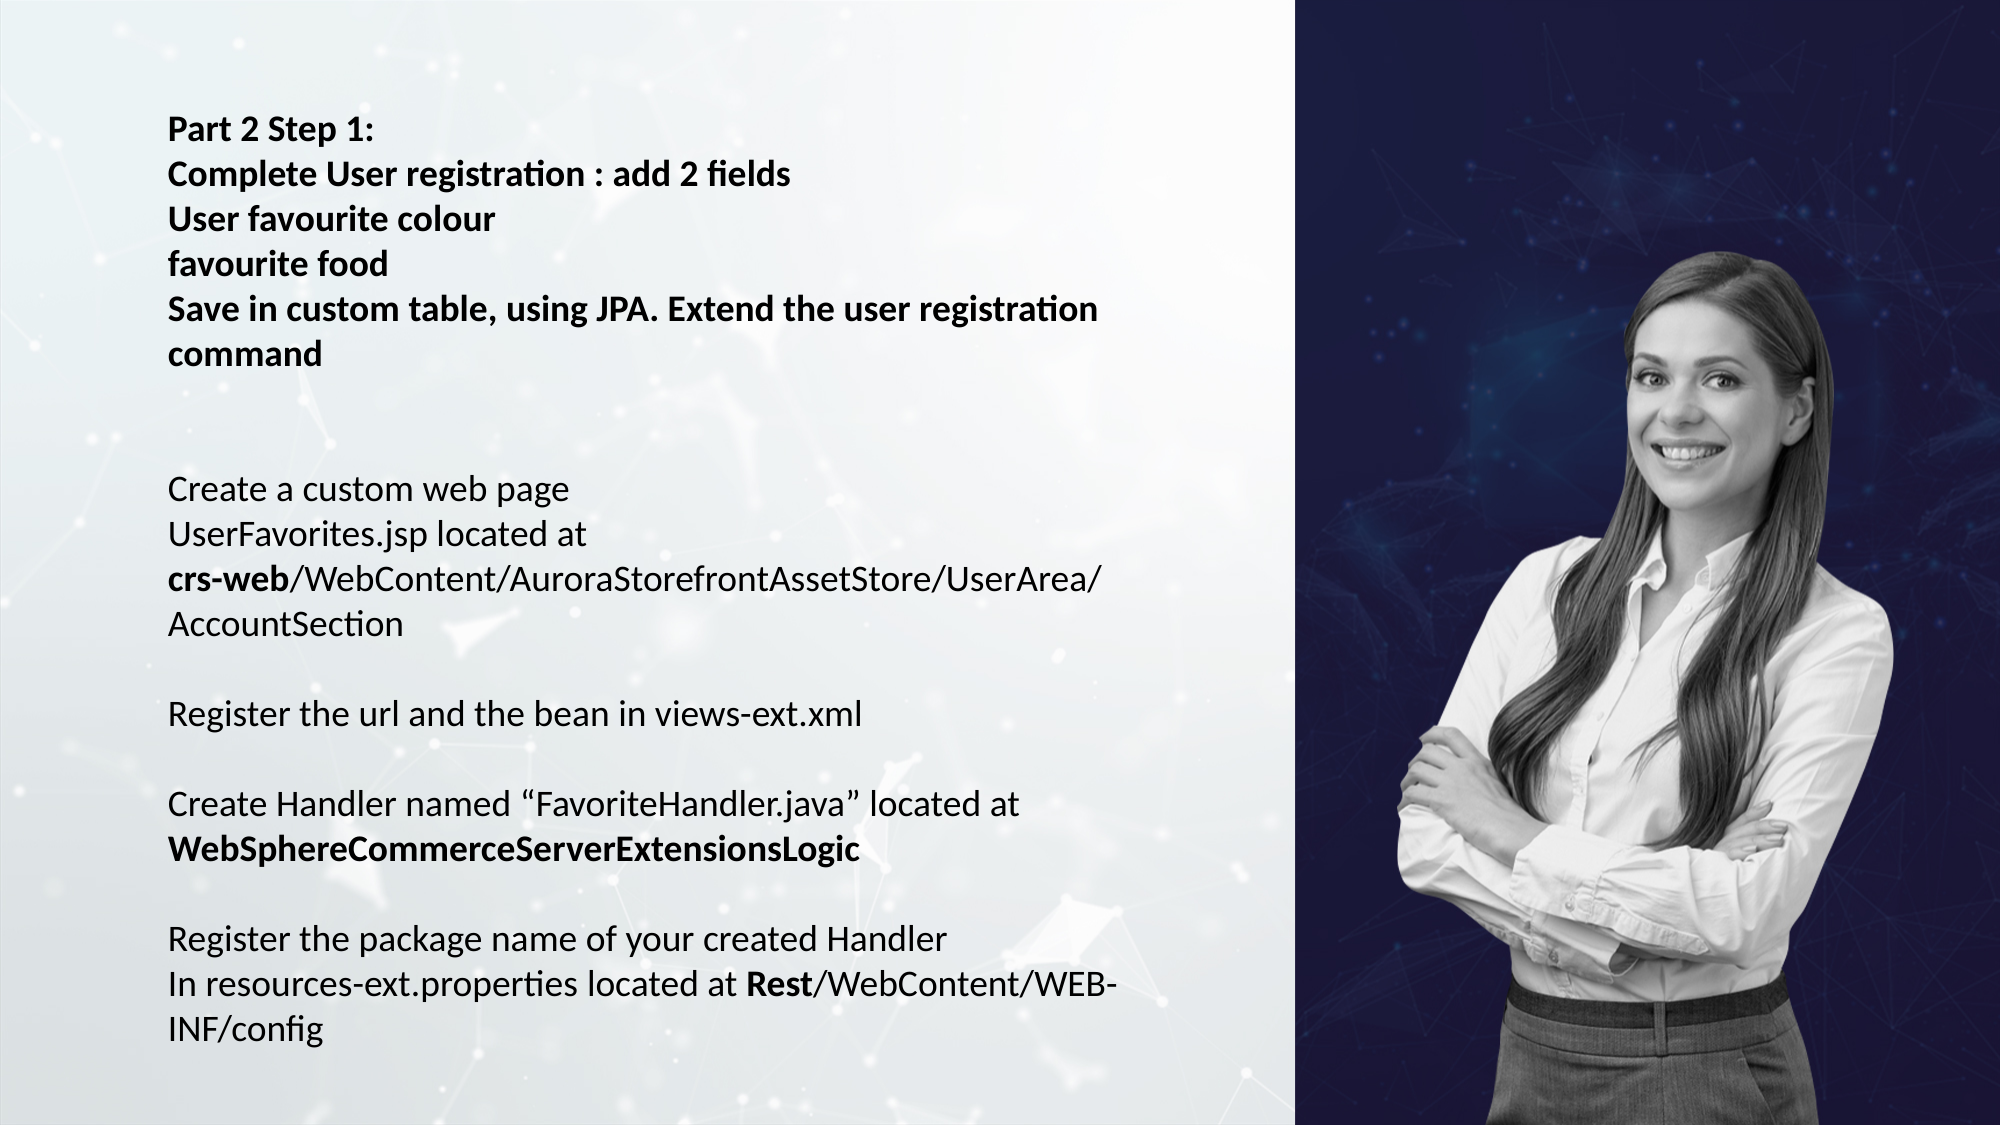

Part 2 Step 1:
Complete User registration : add 2 fields
User favourite colour
favourite food
Save in custom table, using JPA. Extend the user registration command

Create a custom web page
UserFavorites.jsp located at
crs-web/WebContent/AuroraStorefrontAssetStore/UserArea/AccountSection

Register the url and the bean in views-ext.xml

Create Handler named “FavoriteHandler.java” located at WebSphereCommerceServerExtensionsLogic

Register the package name of your created Handler
In resources-ext.properties located at Rest/WebContent/WEB-INF/config